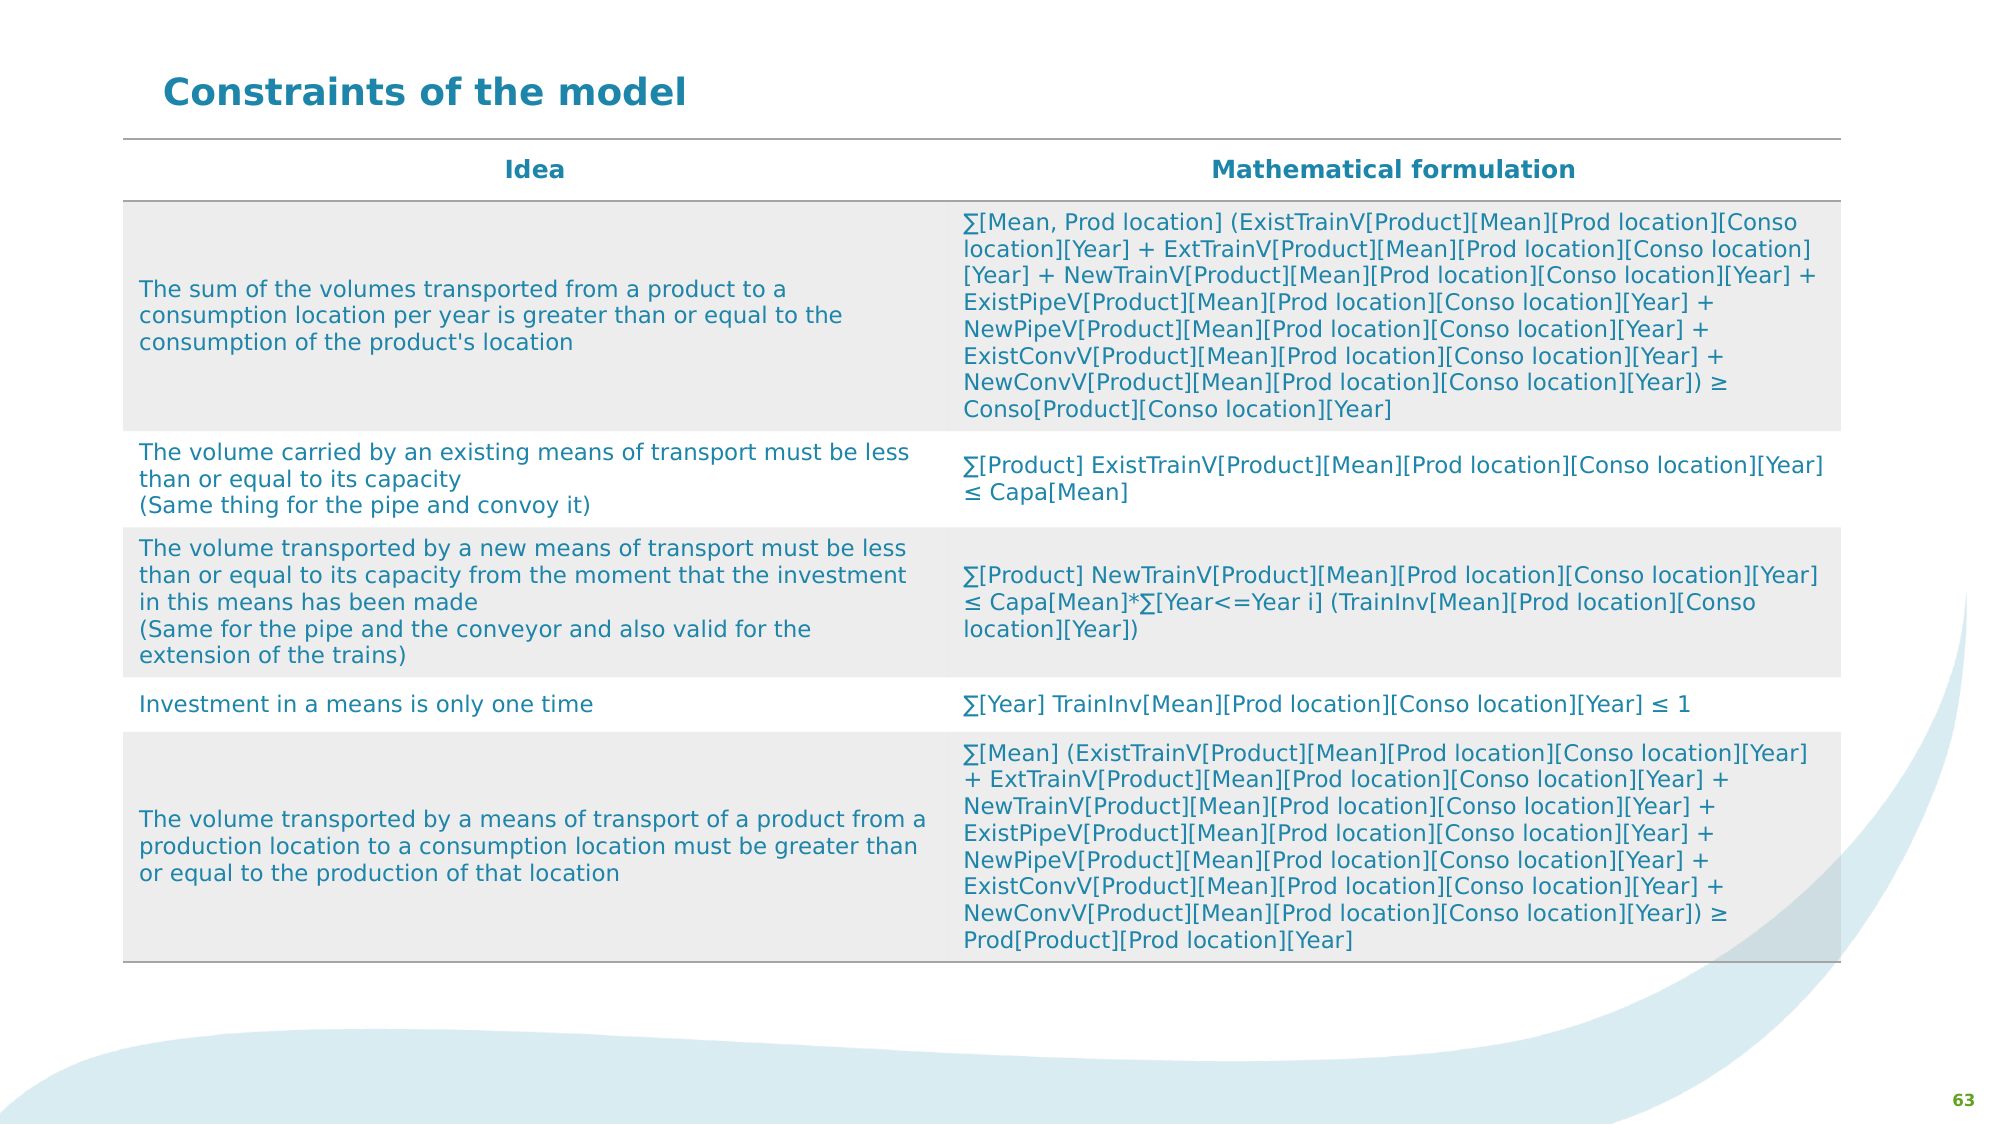

# Constraints of the model
| Idea | Mathematical formulation |
| --- | --- |
| The sum of the volumes transported from a product to a consumption location per year is greater than or equal to the consumption of the product's location | ∑[Mean, Prod location] (ExistTrainV[Product][Mean][Prod location][Conso location][Year] + ExtTrainV[Product][Mean][Prod location][Conso location][Year] + NewTrainV[Product][Mean][Prod location][Conso location][Year] + ExistPipeV[Product][Mean][Prod location][Conso location][Year] + NewPipeV[Product][Mean][Prod location][Conso location][Year] + ExistConvV[Product][Mean][Prod location][Conso location][Year] + NewConvV[Product][Mean][Prod location][Conso location][Year]) ≥ Conso[Product][Conso location][Year] |
| The volume carried by an existing means of transport must be less than or equal to its capacity (Same thing for the pipe and convoy it) | ∑[Product] ExistTrainV[Product][Mean][Prod location][Conso location][Year] ≤ Capa[Mean] |
| The volume transported by a new means of transport must be less than or equal to its capacity from the moment that the investment in this means has been made (Same for the pipe and the conveyor and also valid for the extension of the trains) | ∑[Product] NewTrainV[Product][Mean][Prod location][Conso location][Year] ≤ Capa[Mean]\*∑[Year<=Year i] (TrainInv[Mean][Prod location][Conso location][Year]) |
| Investment in a means is only one time | ∑[Year] TrainInv[Mean][Prod location][Conso location][Year] ≤ 1 |
| The volume transported by a means of transport of a product from a production location to a consumption location must be greater than or equal to the production of that location | ∑[Mean] (ExistTrainV[Product][Mean][Prod location][Conso location][Year] + ExtTrainV[Product][Mean][Prod location][Conso location][Year] + NewTrainV[Product][Mean][Prod location][Conso location][Year] + ExistPipeV[Product][Mean][Prod location][Conso location][Year] + NewPipeV[Product][Mean][Prod location][Conso location][Year] + ExistConvV[Product][Mean][Prod location][Conso location][Year] + NewConvV[Product][Mean][Prod location][Conso location][Year]) ≥ Prod[Product][Prod location][Year] |